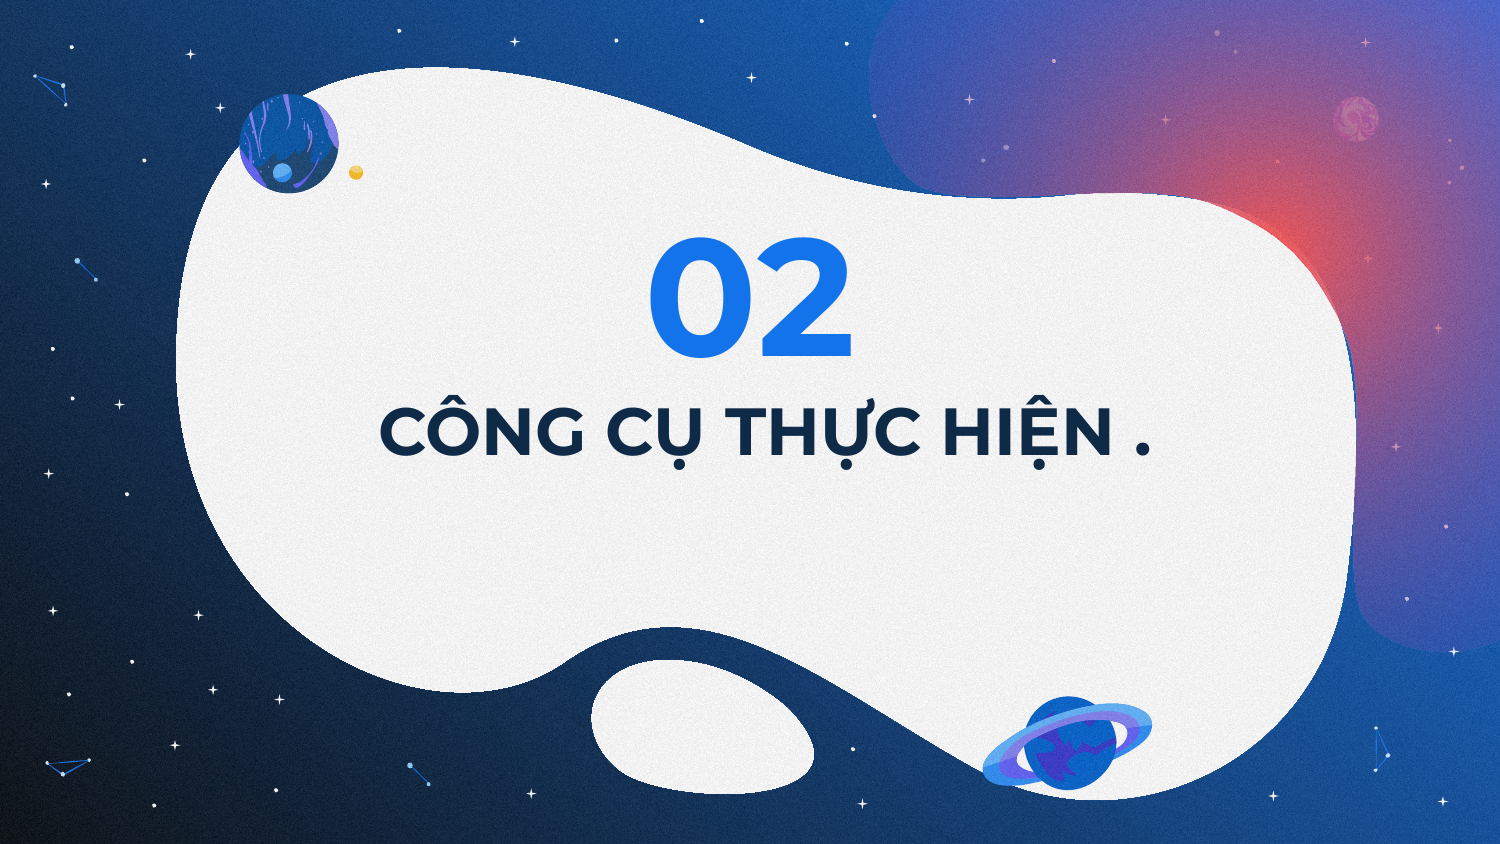

# 02
CÔNG CỤ THỰC HIỆN .